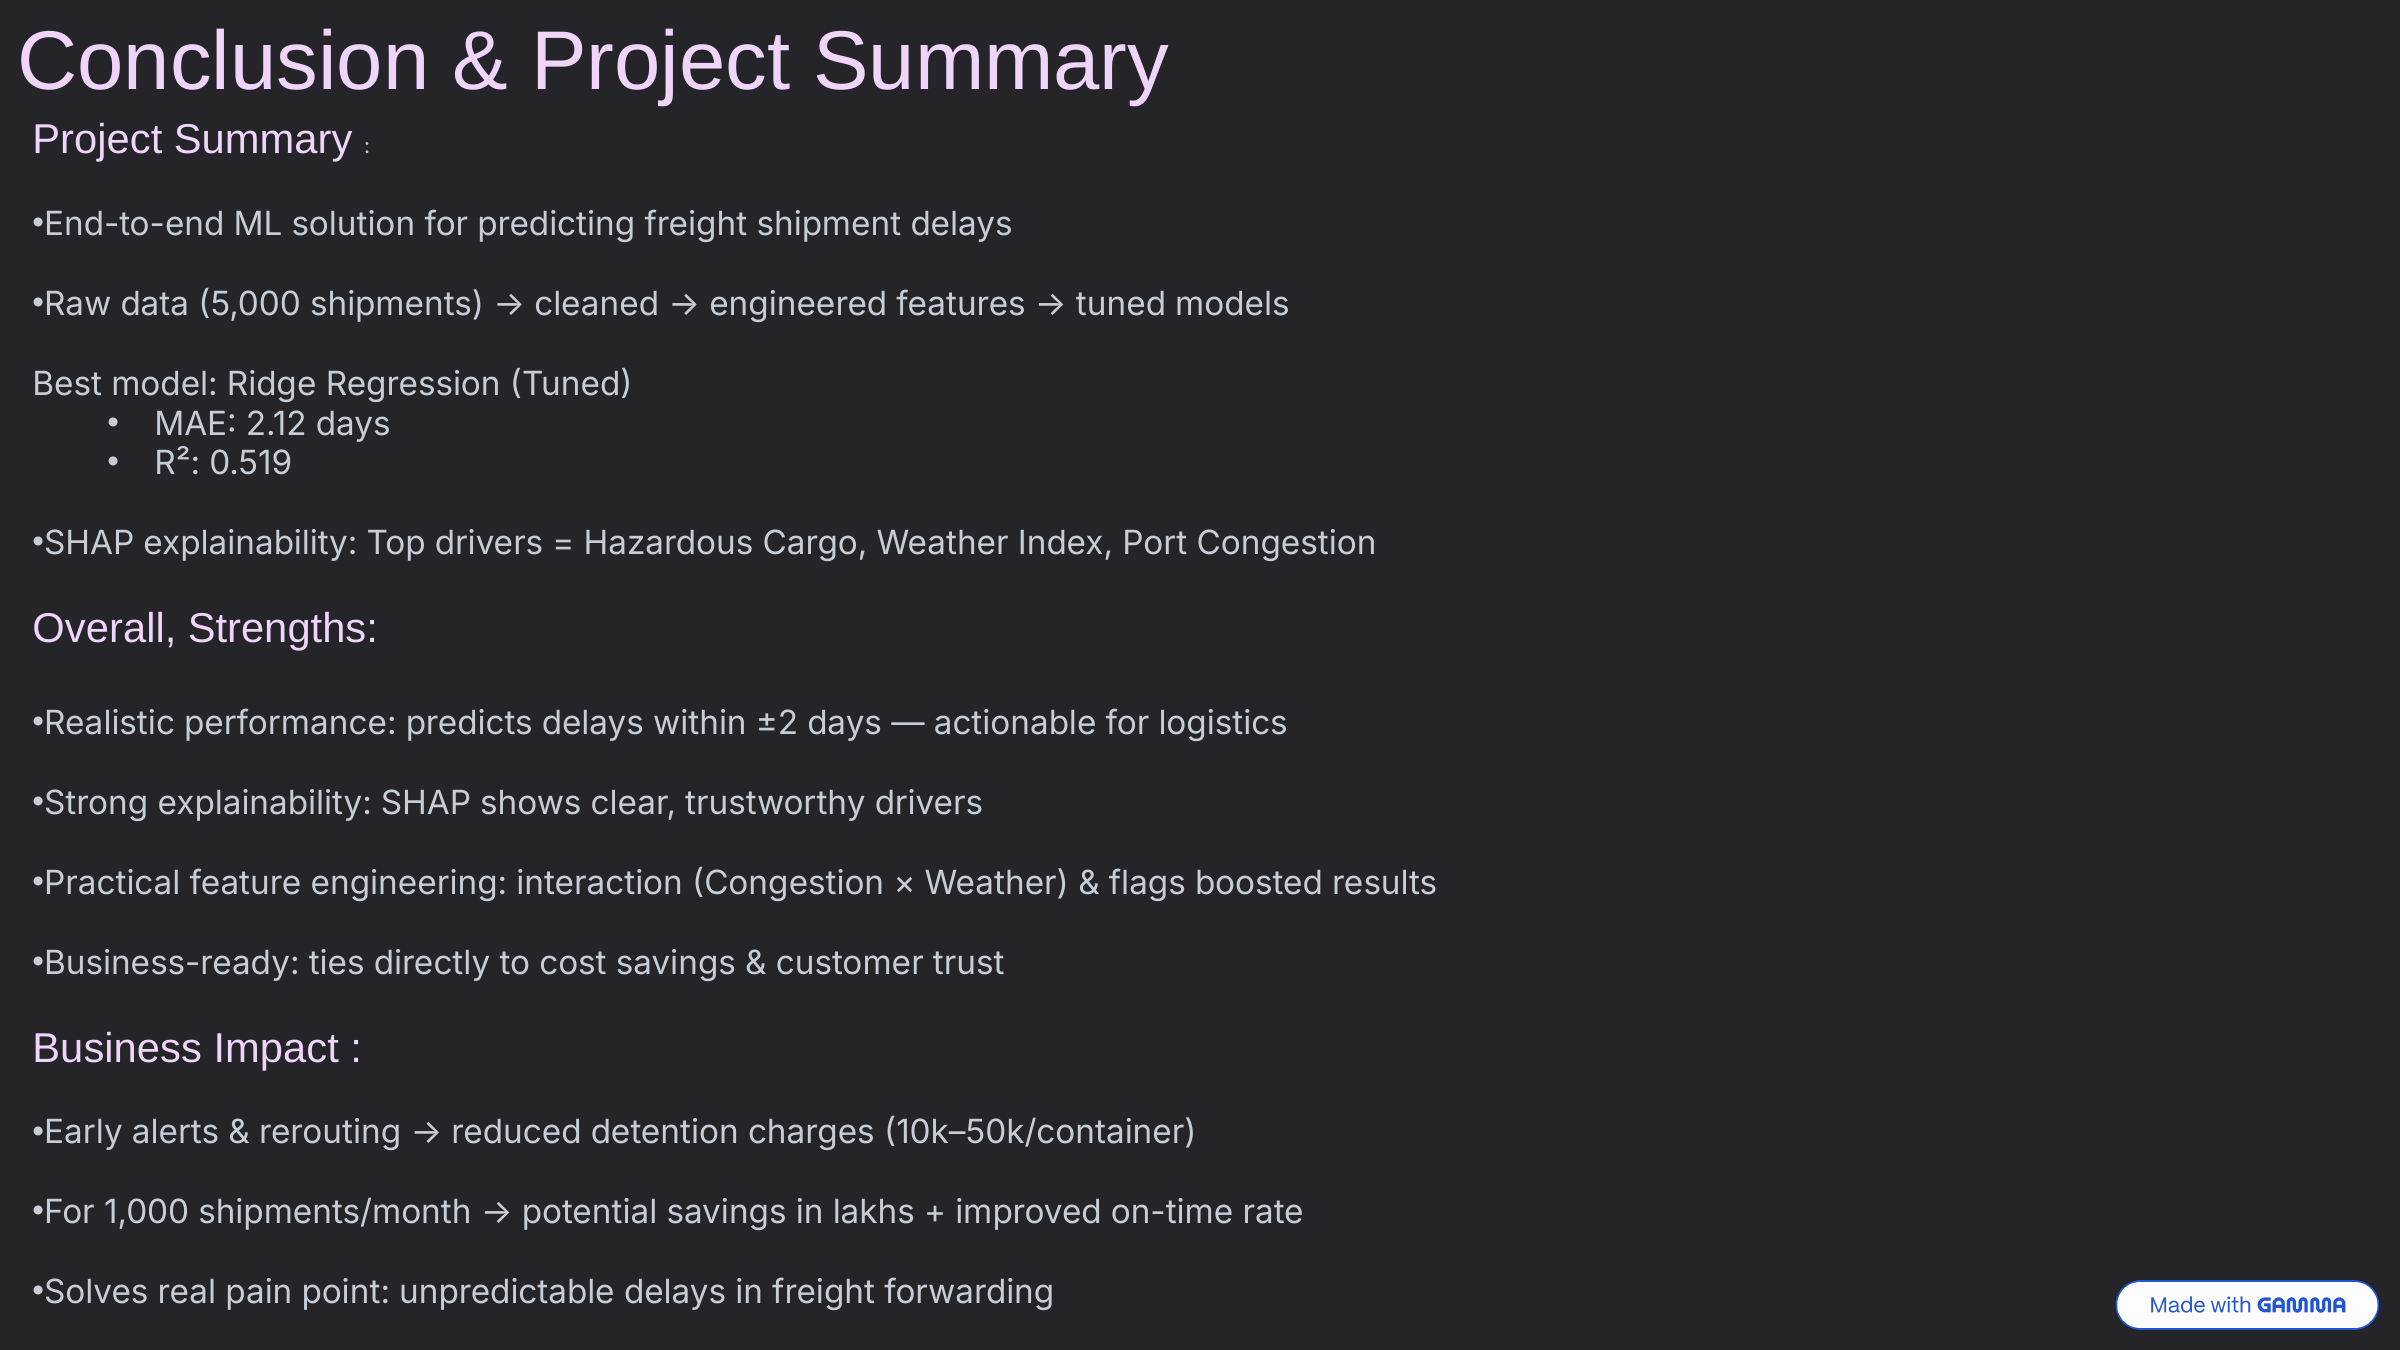

Conclusion & Project Summary

Project Summary :

End-to-end ML solution for predicting freight shipment delays

Raw data (5,000 shipments) → cleaned → engineered features → tuned models

Best model: Ridge Regression (Tuned)
MAE: 2.12 days
R²: 0.519

SHAP explainability: Top drivers = Hazardous Cargo, Weather Index, Port Congestion

Overall, Strengths:
Realistic performance: predicts delays within ±2 days — actionable for logistics
Strong explainability: SHAP shows clear, trustworthy drivers
Practical feature engineering: interaction (Congestion × Weather) & flags boosted results
Business-ready: ties directly to cost savings & customer trust
Business Impact :
Early alerts & rerouting → reduced detention charges (10k–50k/container)

For 1,000 shipments/month → potential savings in lakhs + improved on-time rate
Solves real pain point: unpredictable delays in freight forwarding